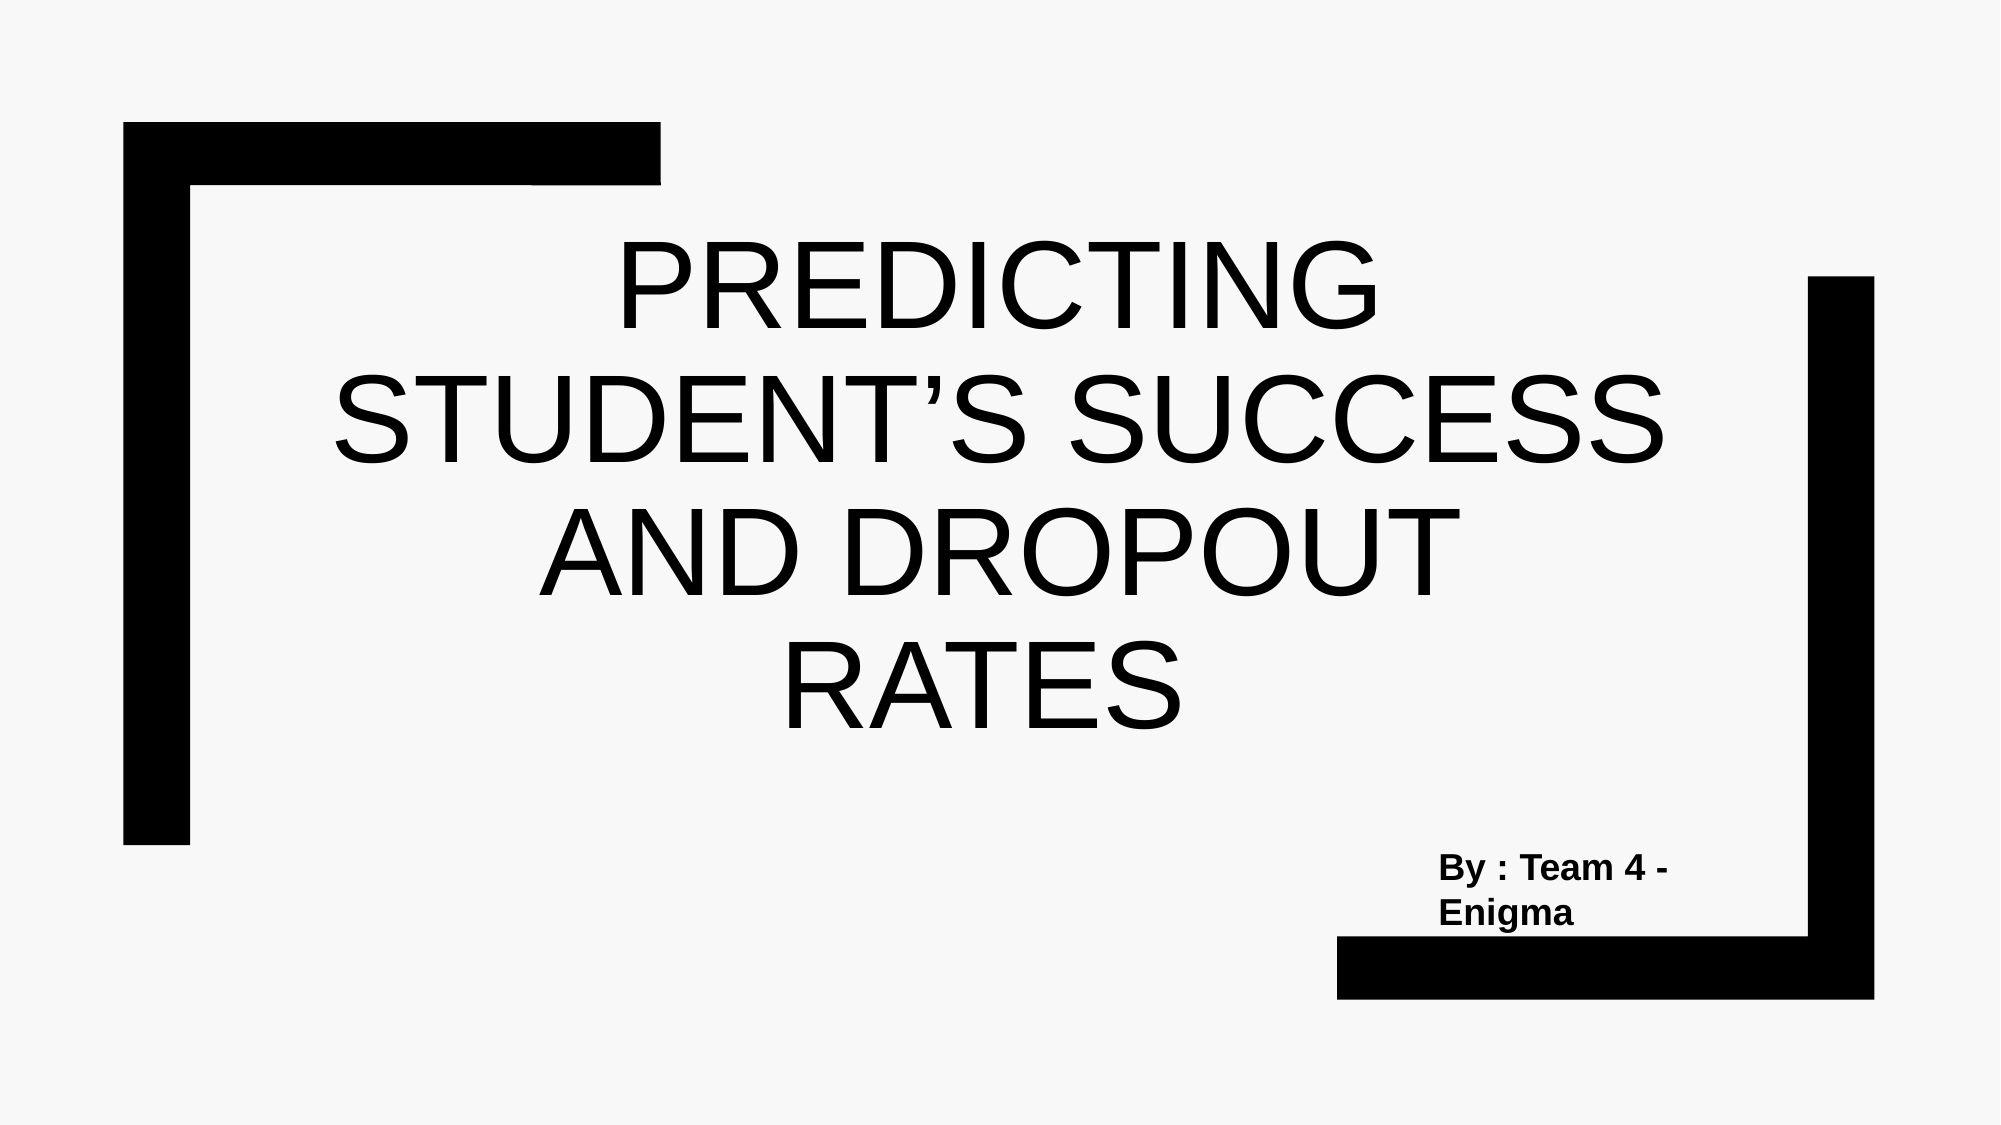

# Predicting Student’s Success and Dropout Rates
By : Team 4 - Enigma